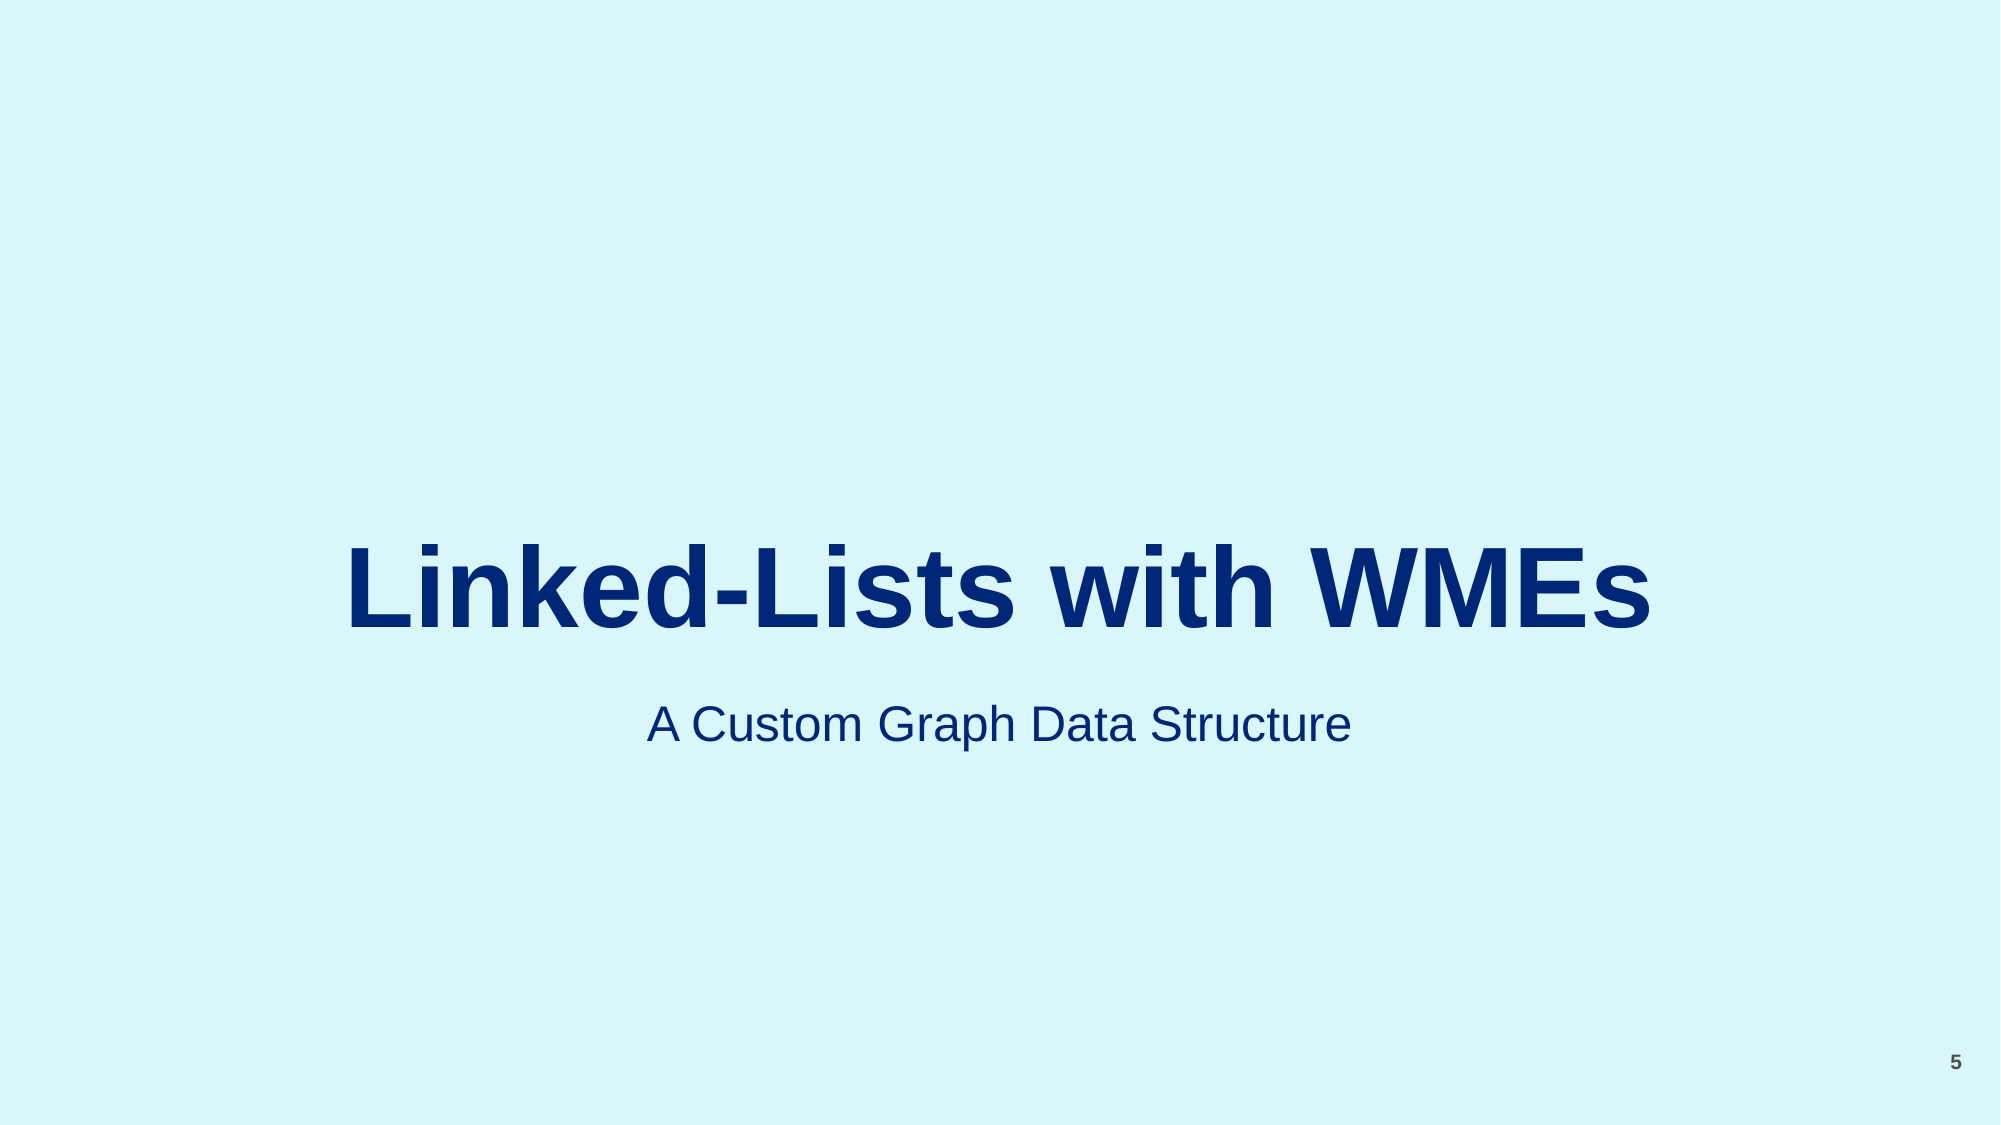

# Linked-Lists with WMEs
A Custom Graph Data Structure